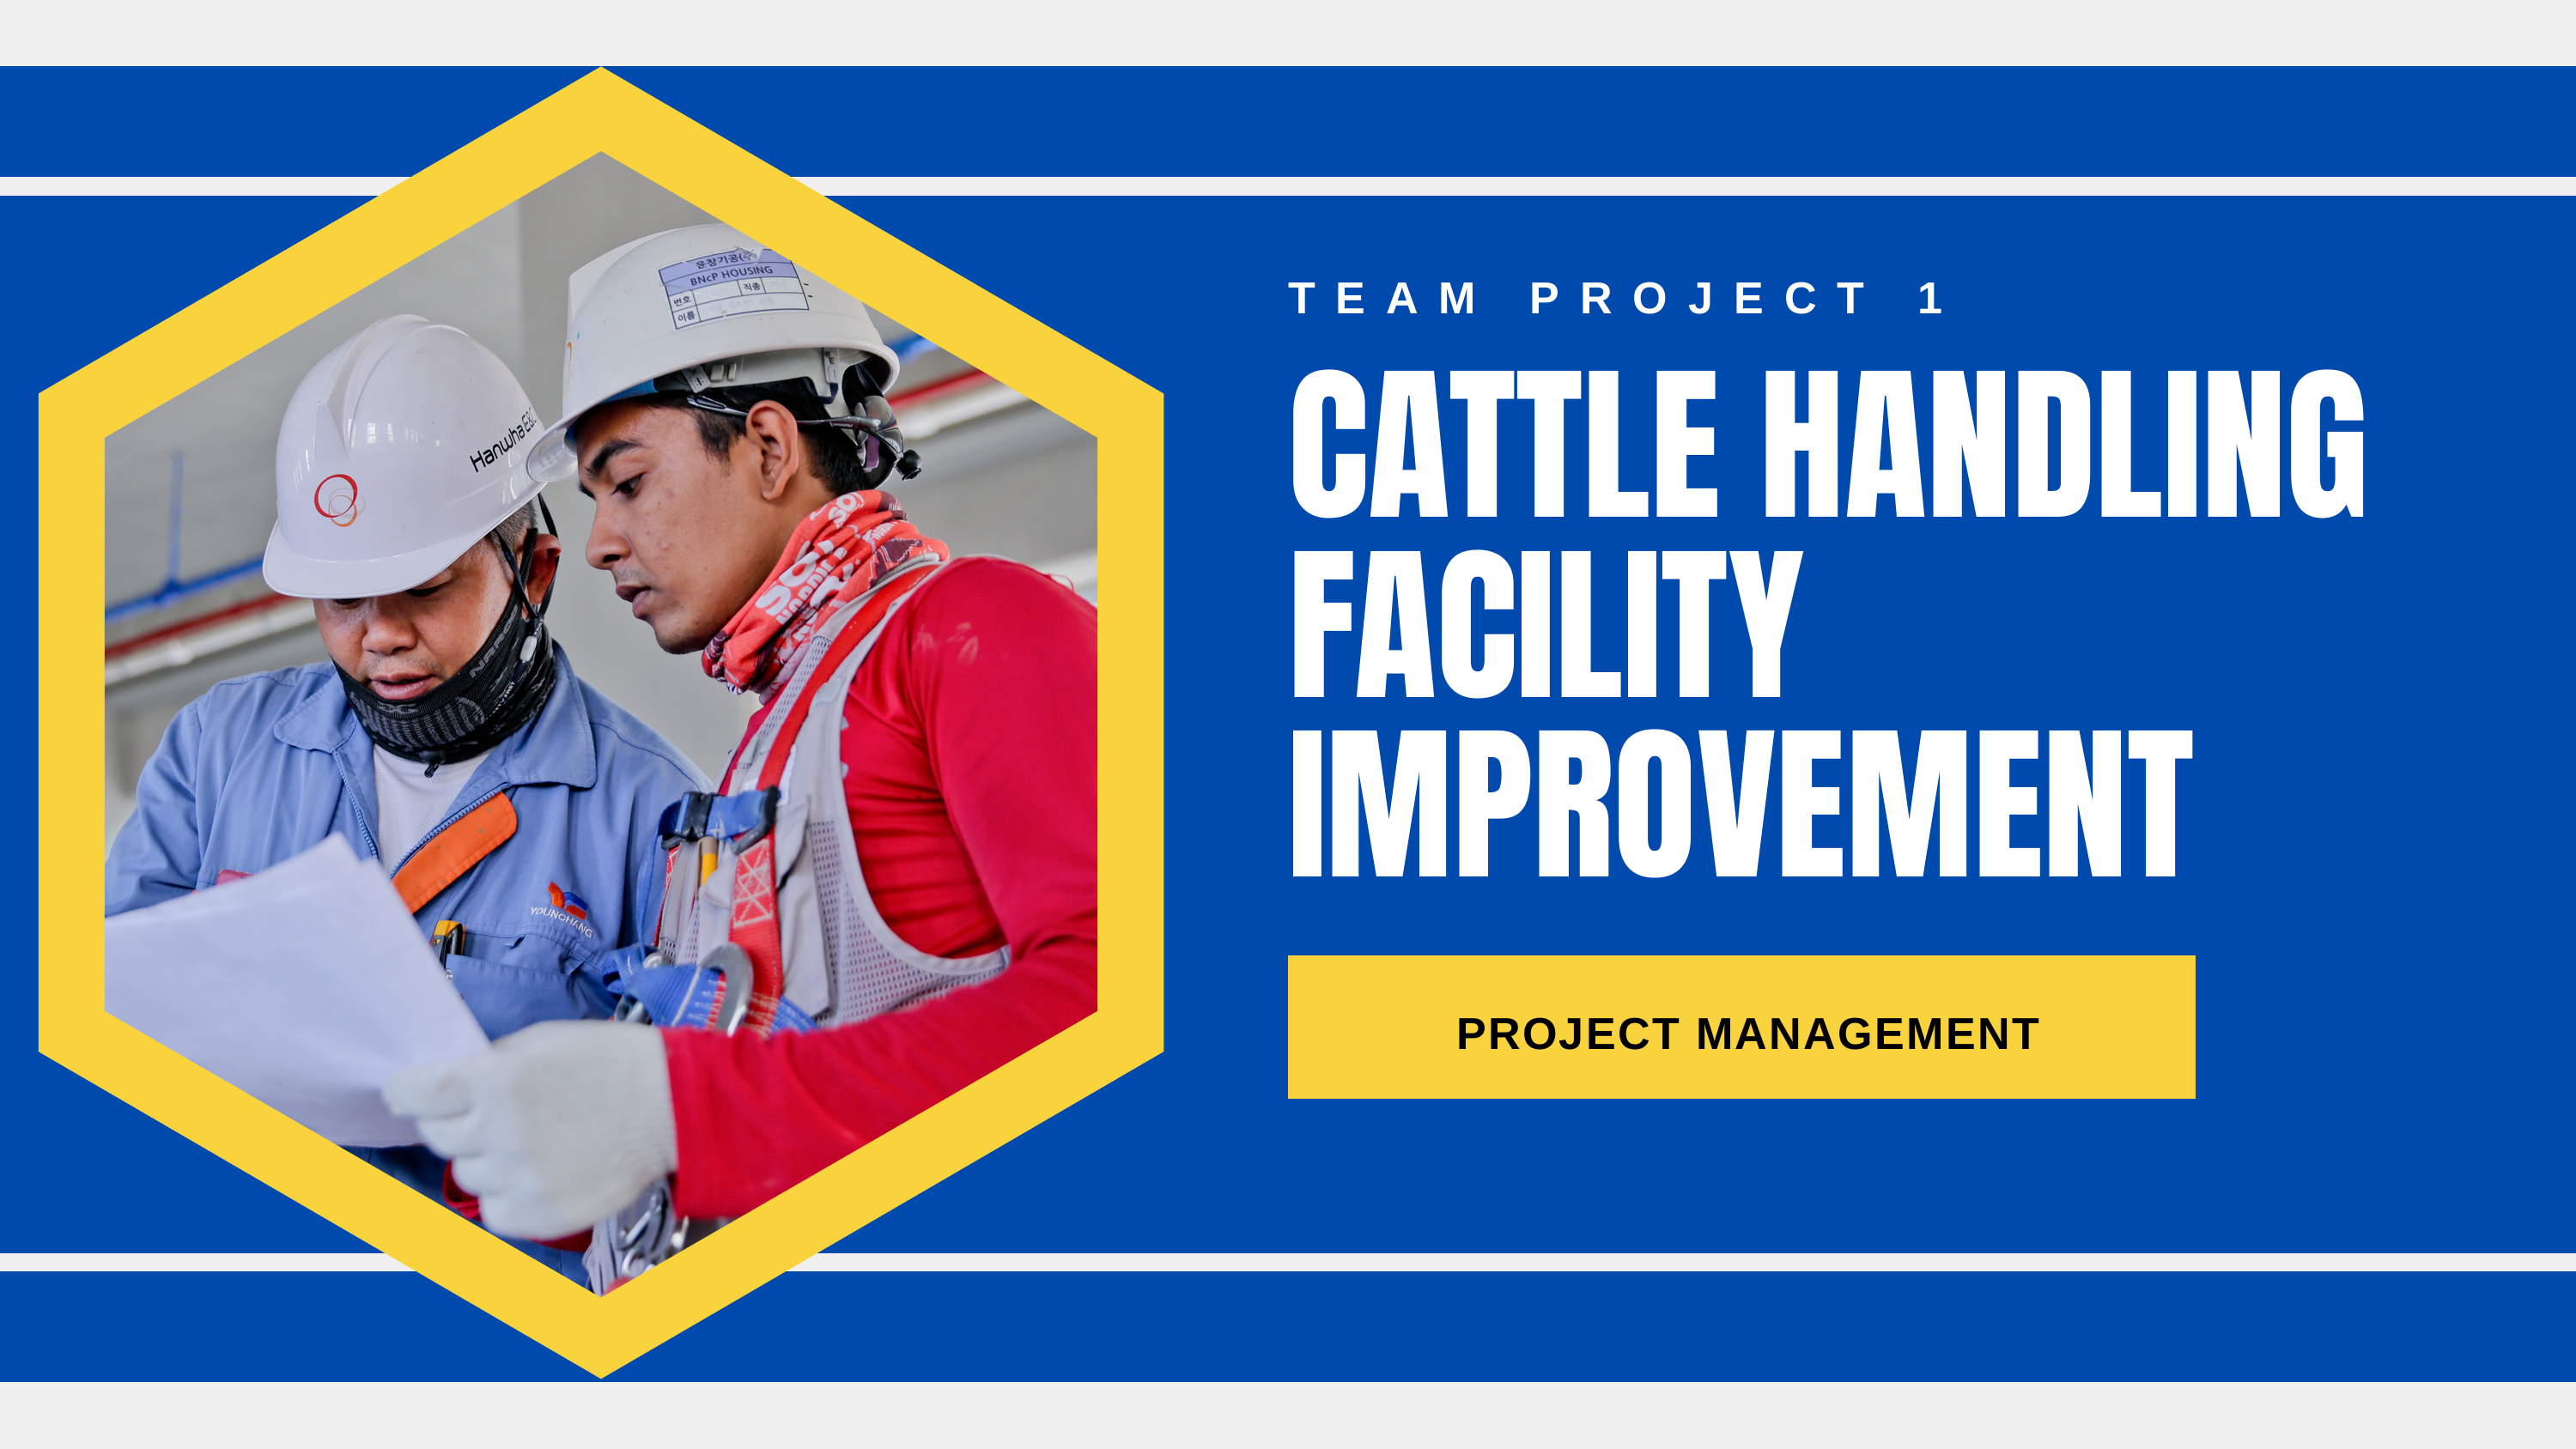

TEAM PROJECT 1
CATTLE HANDLING FACILITY IMPROVEMENT

PROJECT MANAGEMENT